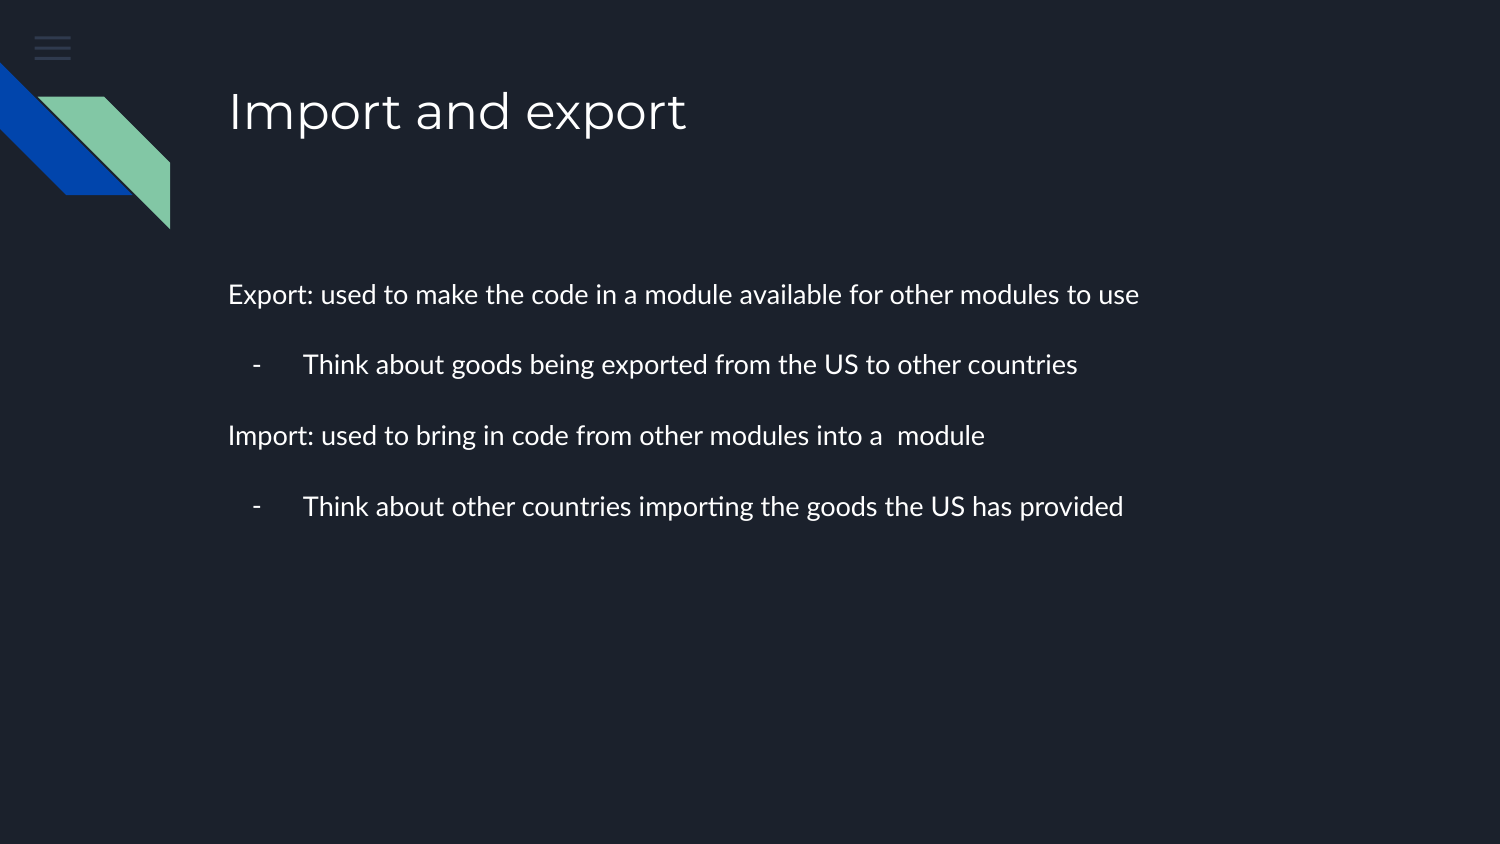

# Import and export
Export: used to make the code in a module available for other modules to use
Think about goods being exported from the US to other countries
Import: used to bring in code from other modules into a  module
Think about other countries importing the goods the US has provided